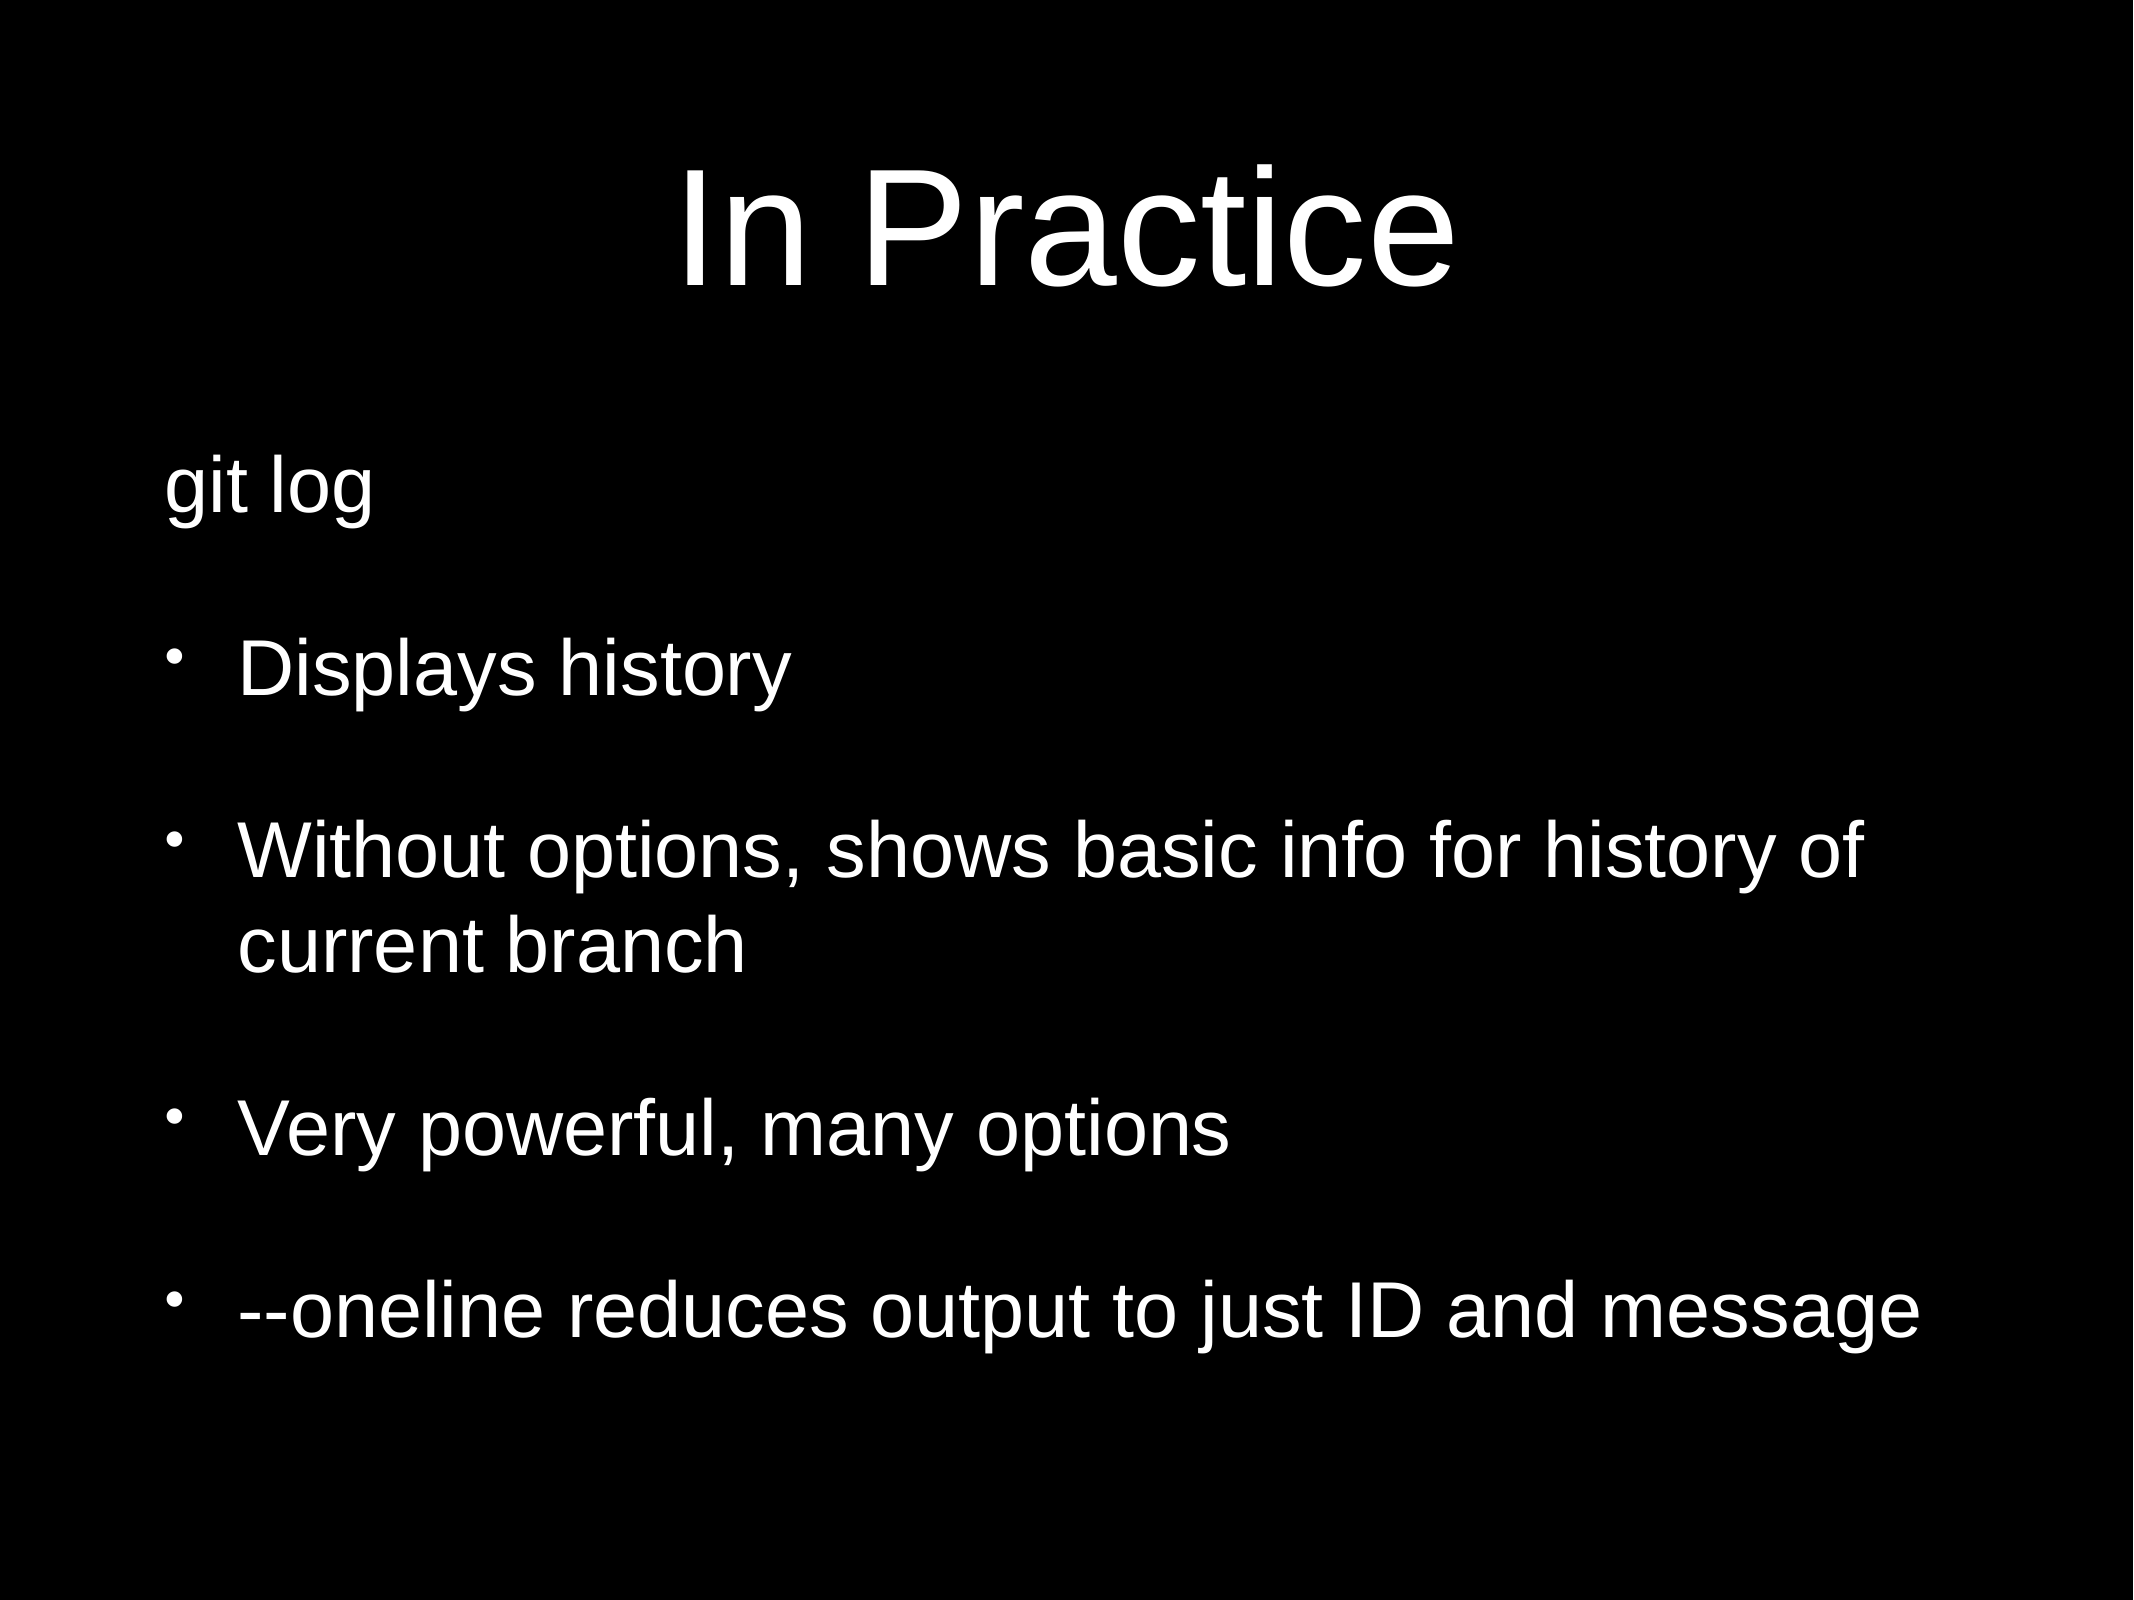

# In Practice
git log
Displays history
Without options, shows basic info for history of current branch
Very powerful, many options
--oneline reduces output to just ID and message